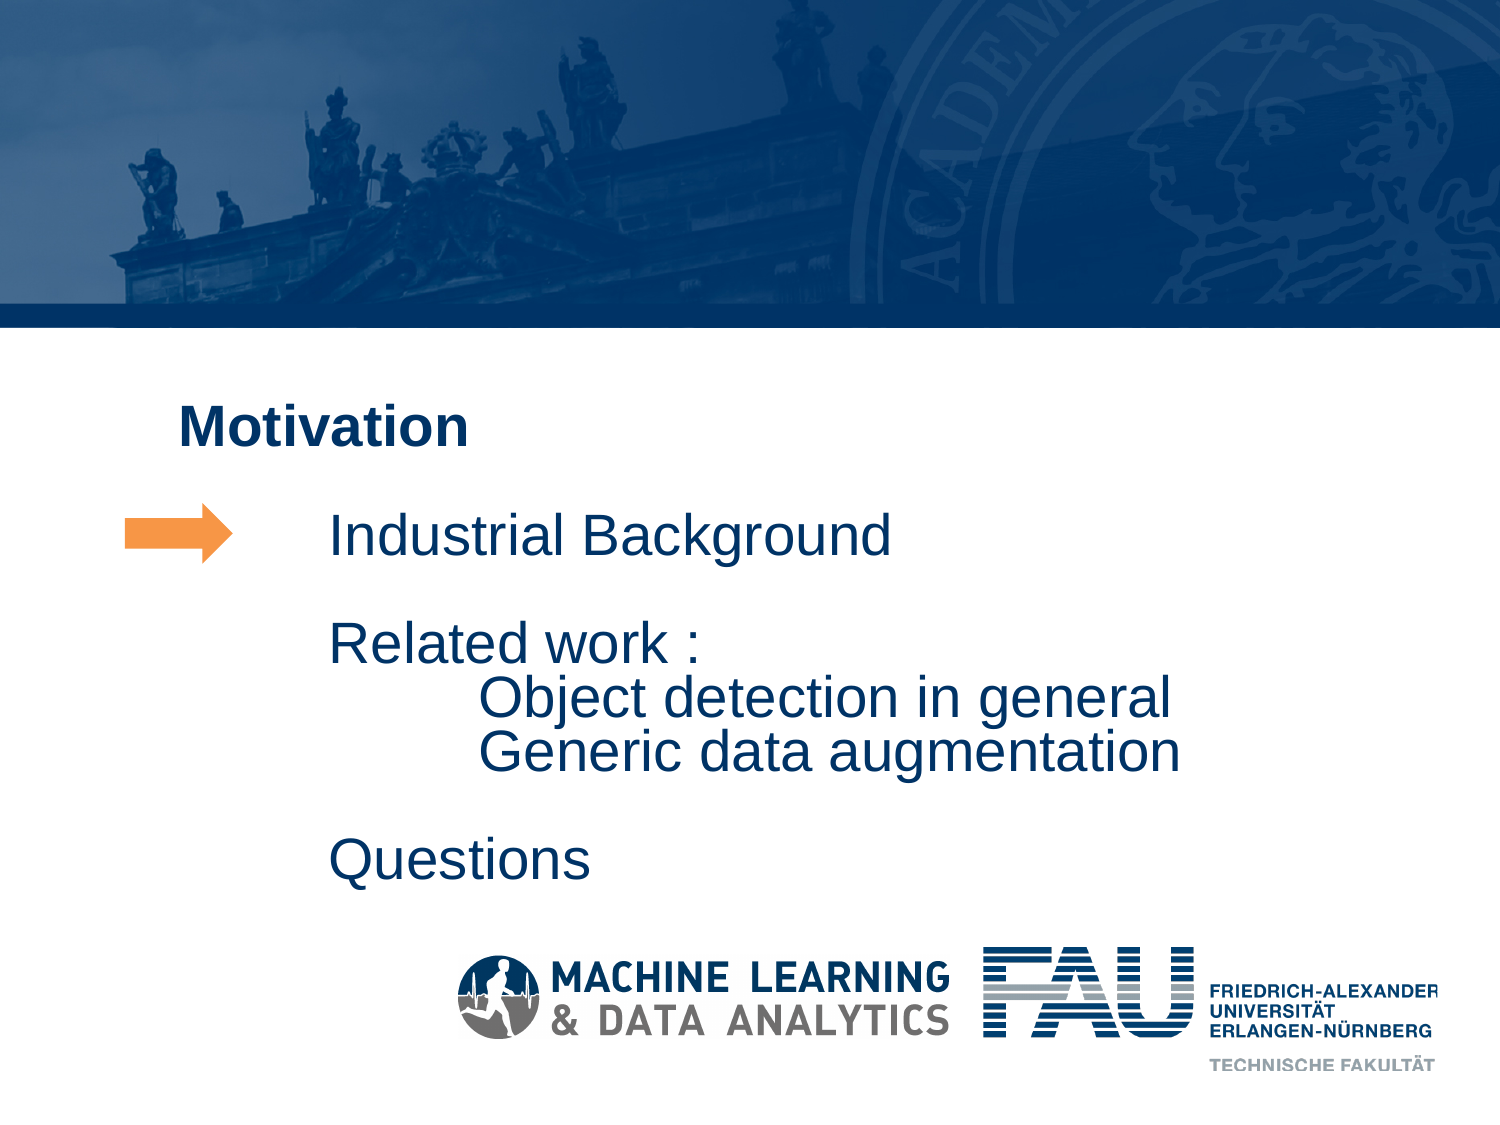

# Motivation Industrial Background Related work : Object detection in general Generic data augmentation Questions